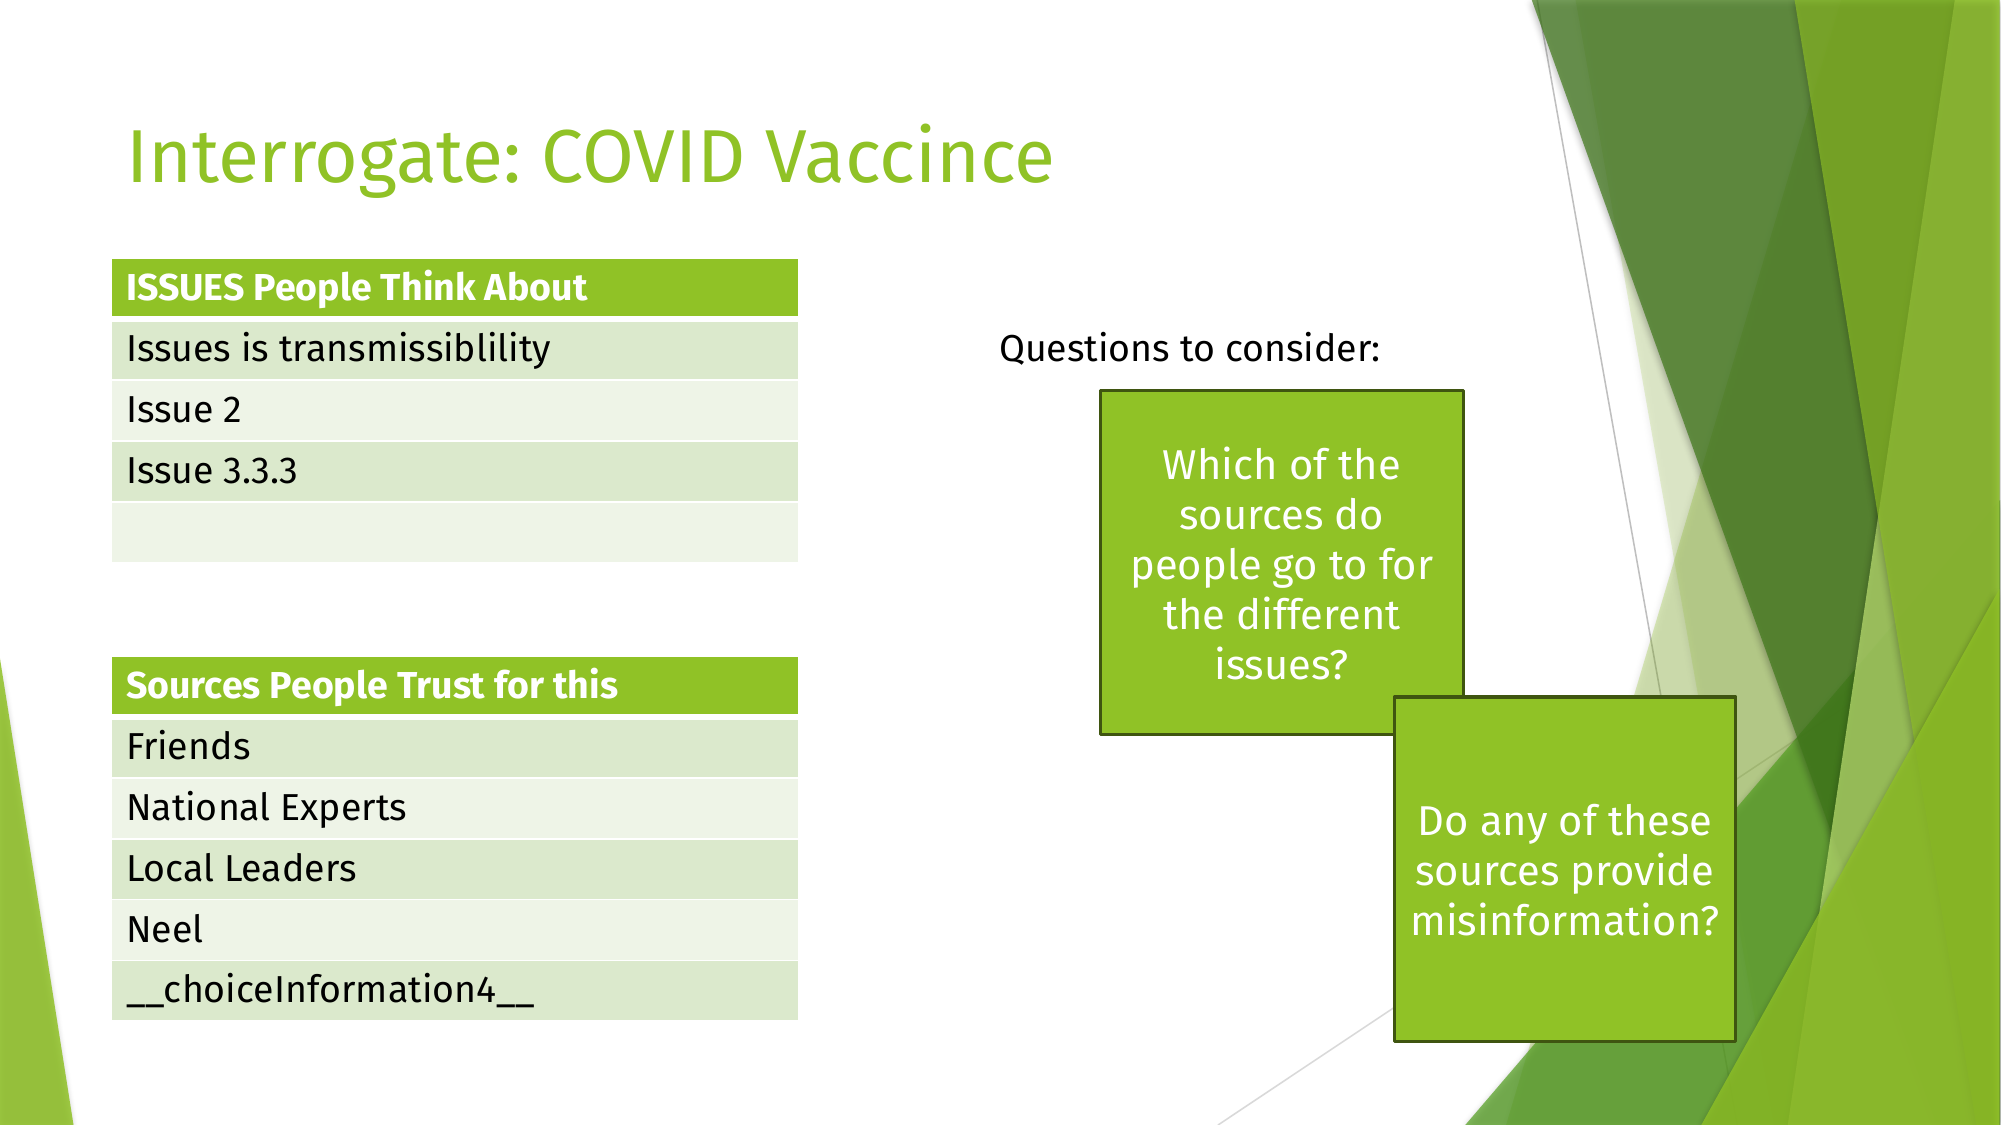

# Interrogate: COVID Vaccince
| ISSUES People Think About |
| --- |
| Issues is transmissiblility |
| Issue 2 |
| Issue 3.3.3 |
|  |
Questions to consider:
Which of the sources do people go to for the different issues?
| Sources People Trust for this |
| --- |
| Friends |
| National Experts |
| Local Leaders |
| Neel |
| \_\_choiceInformation4\_\_ |
Do any of these sources provide misinformation?